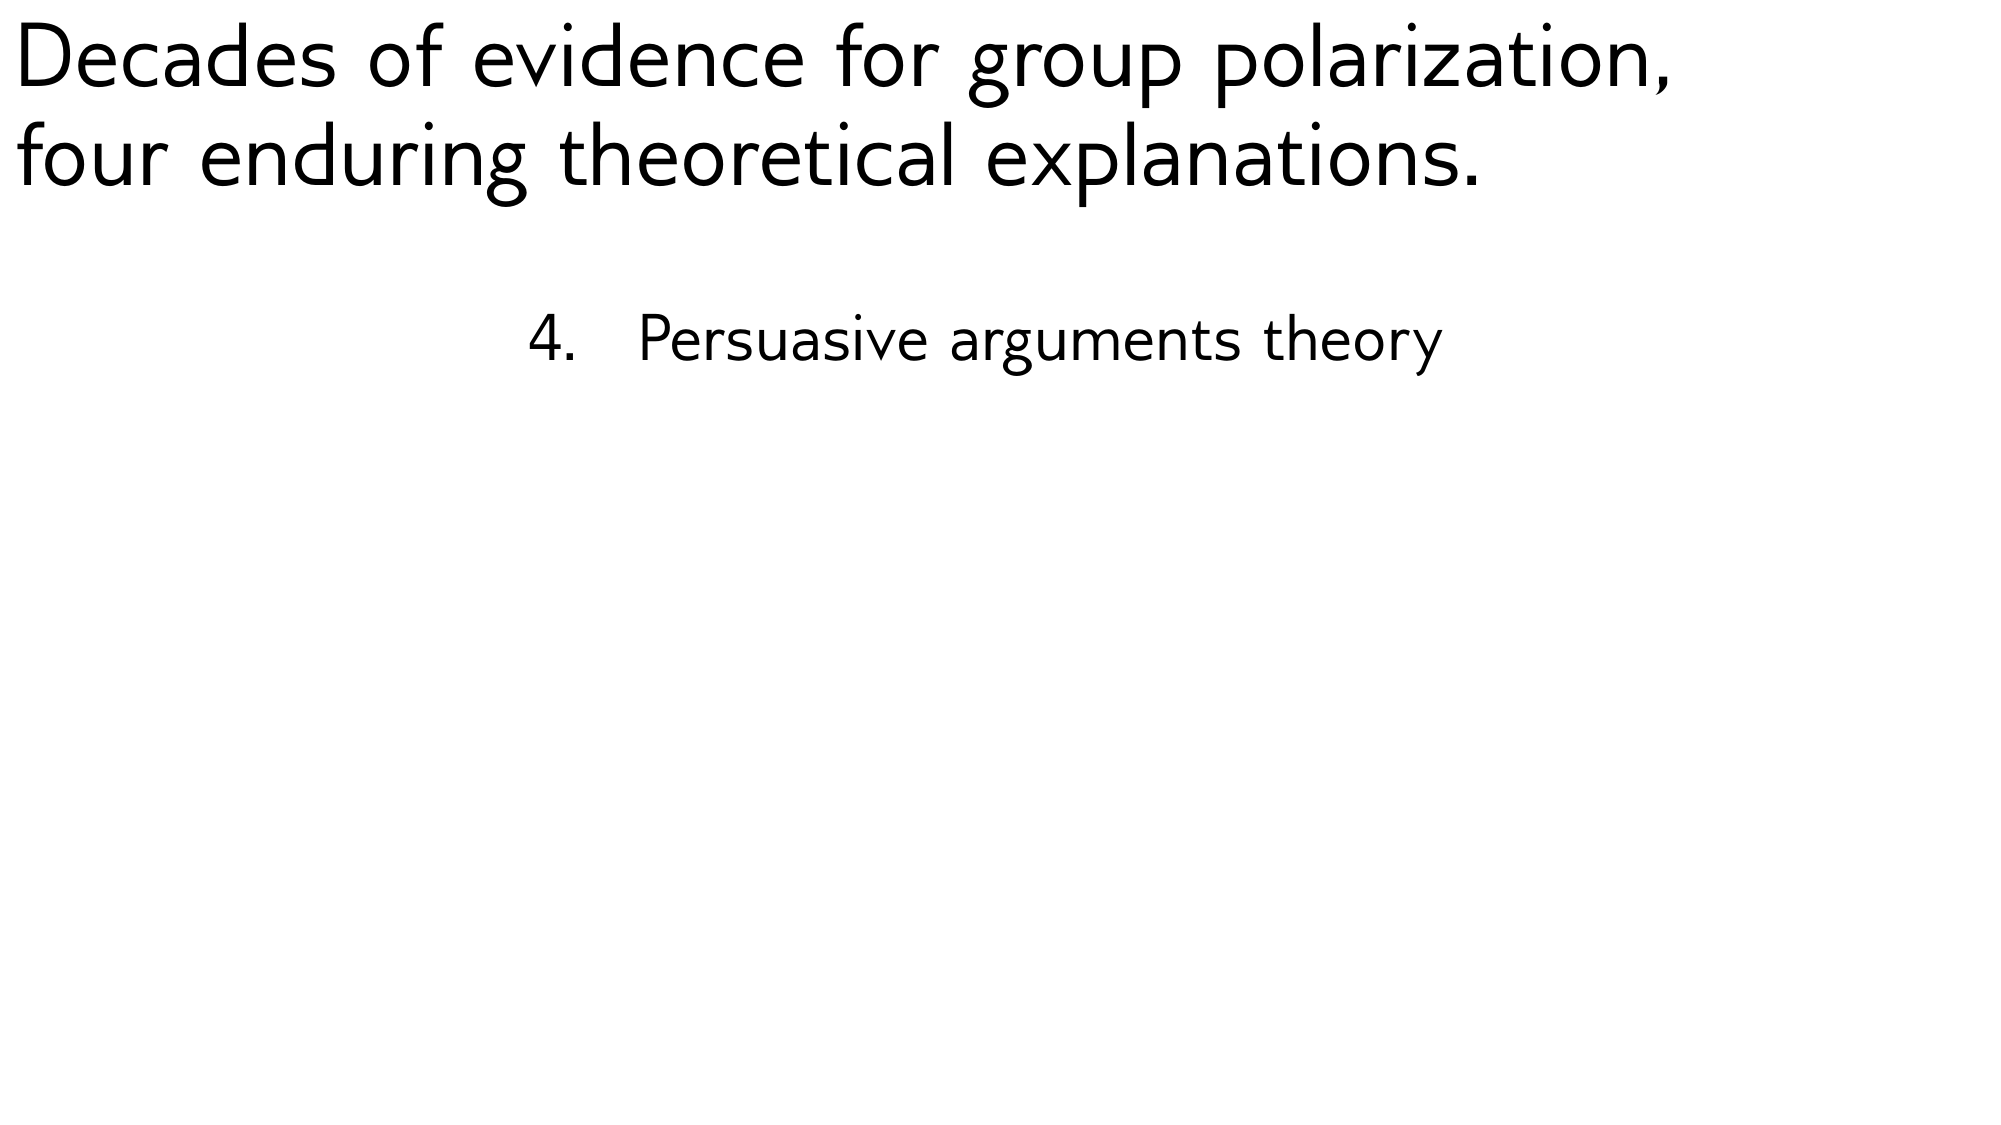

# Decades of evidence for group polarization, four enduring theoretical explanations.
4.   Persuasive arguments theory